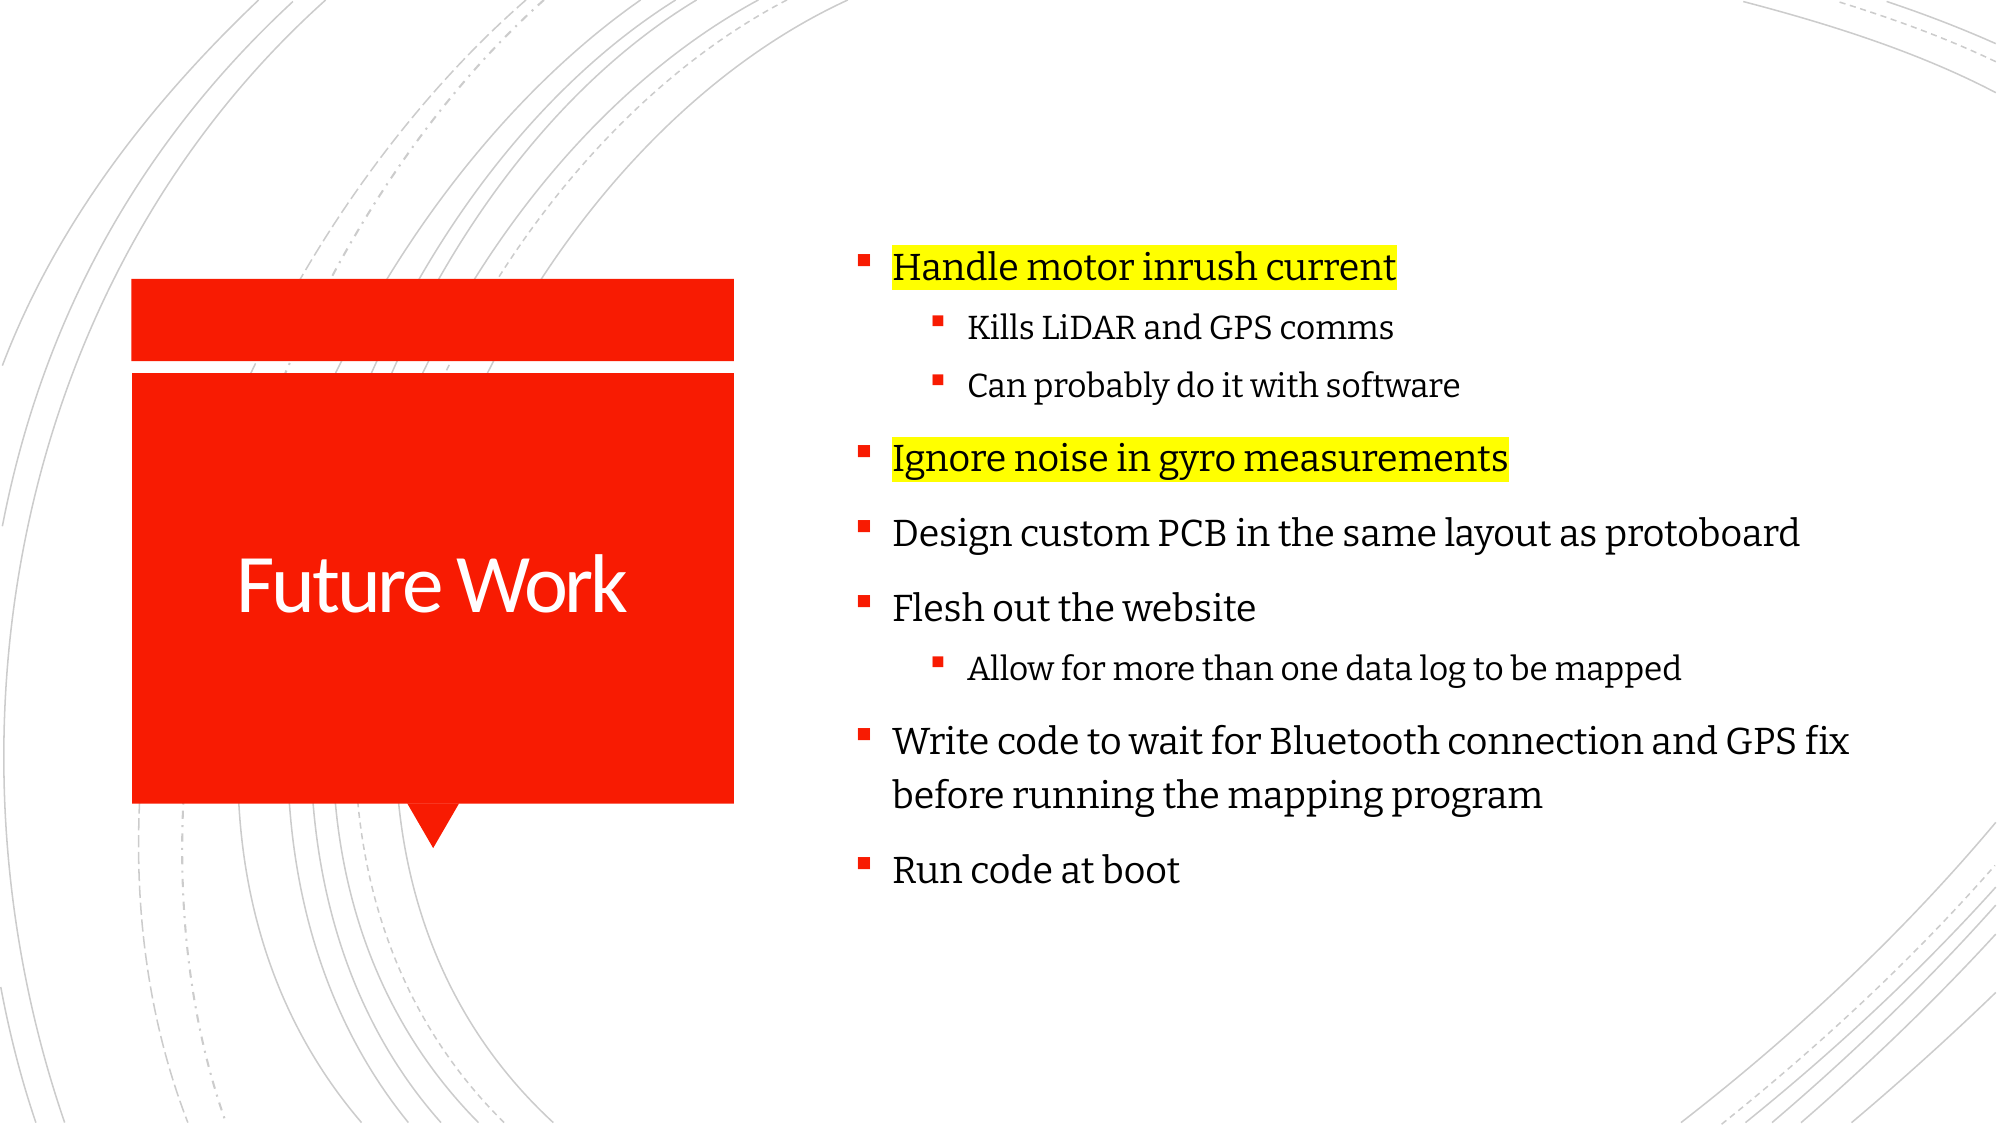

Handle motor inrush current
Kills LiDAR and GPS comms
Can probably do it with software
Ignore noise in gyro measurements
Design custom PCB in the same layout as protoboard
Flesh out the website
Allow for more than one data log to be mapped
Write code to wait for Bluetooth connection and GPS fix before running the mapping program
Run code at boot
# Future Work